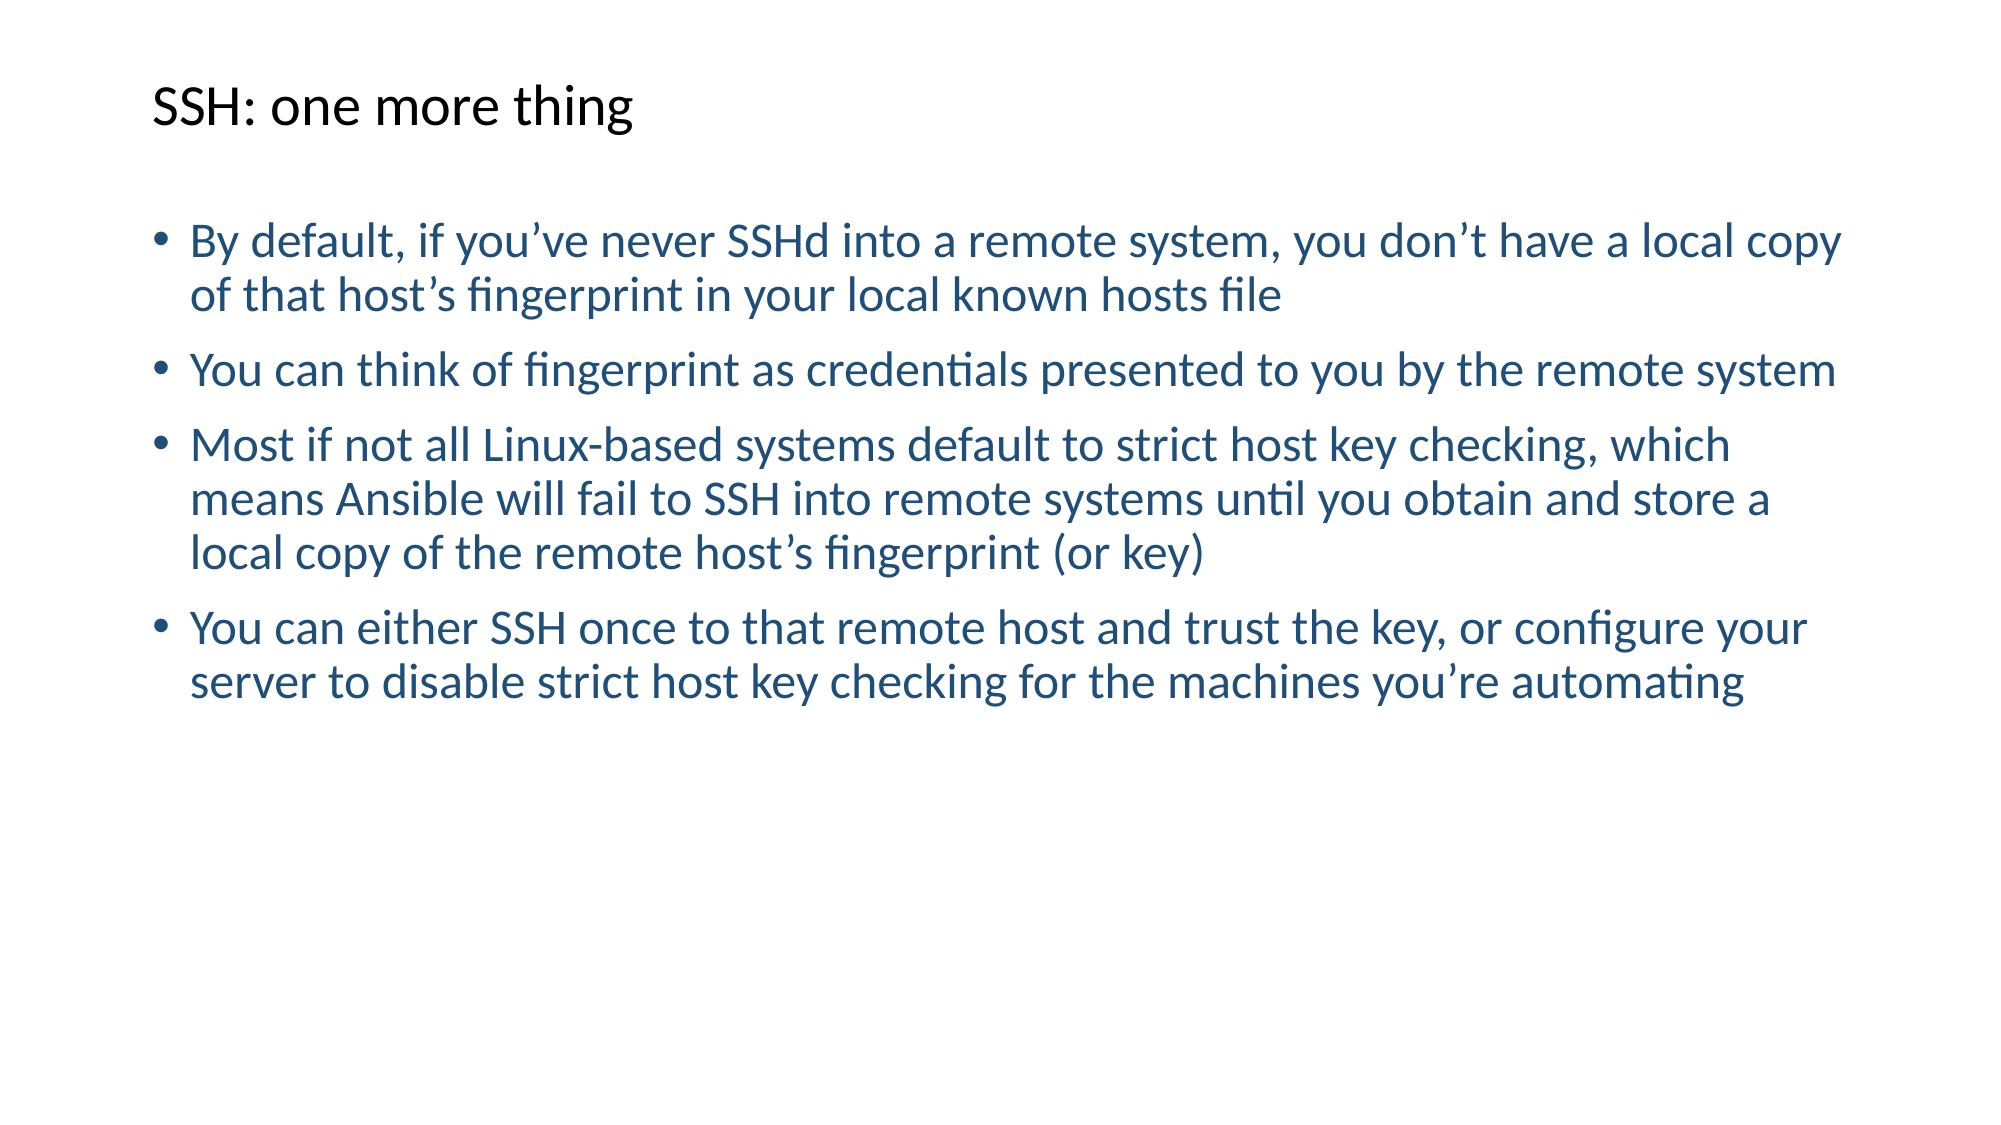

# SSH: one more thing
By default, if you’ve never SSHd into a remote system, you don’t have a local copy of that host’s fingerprint in your local known hosts file
You can think of fingerprint as credentials presented to you by the remote system
Most if not all Linux-based systems default to strict host key checking, which means Ansible will fail to SSH into remote systems until you obtain and store a local copy of the remote host’s fingerprint (or key)
You can either SSH once to that remote host and trust the key, or configure your server to disable strict host key checking for the machines you’re automating